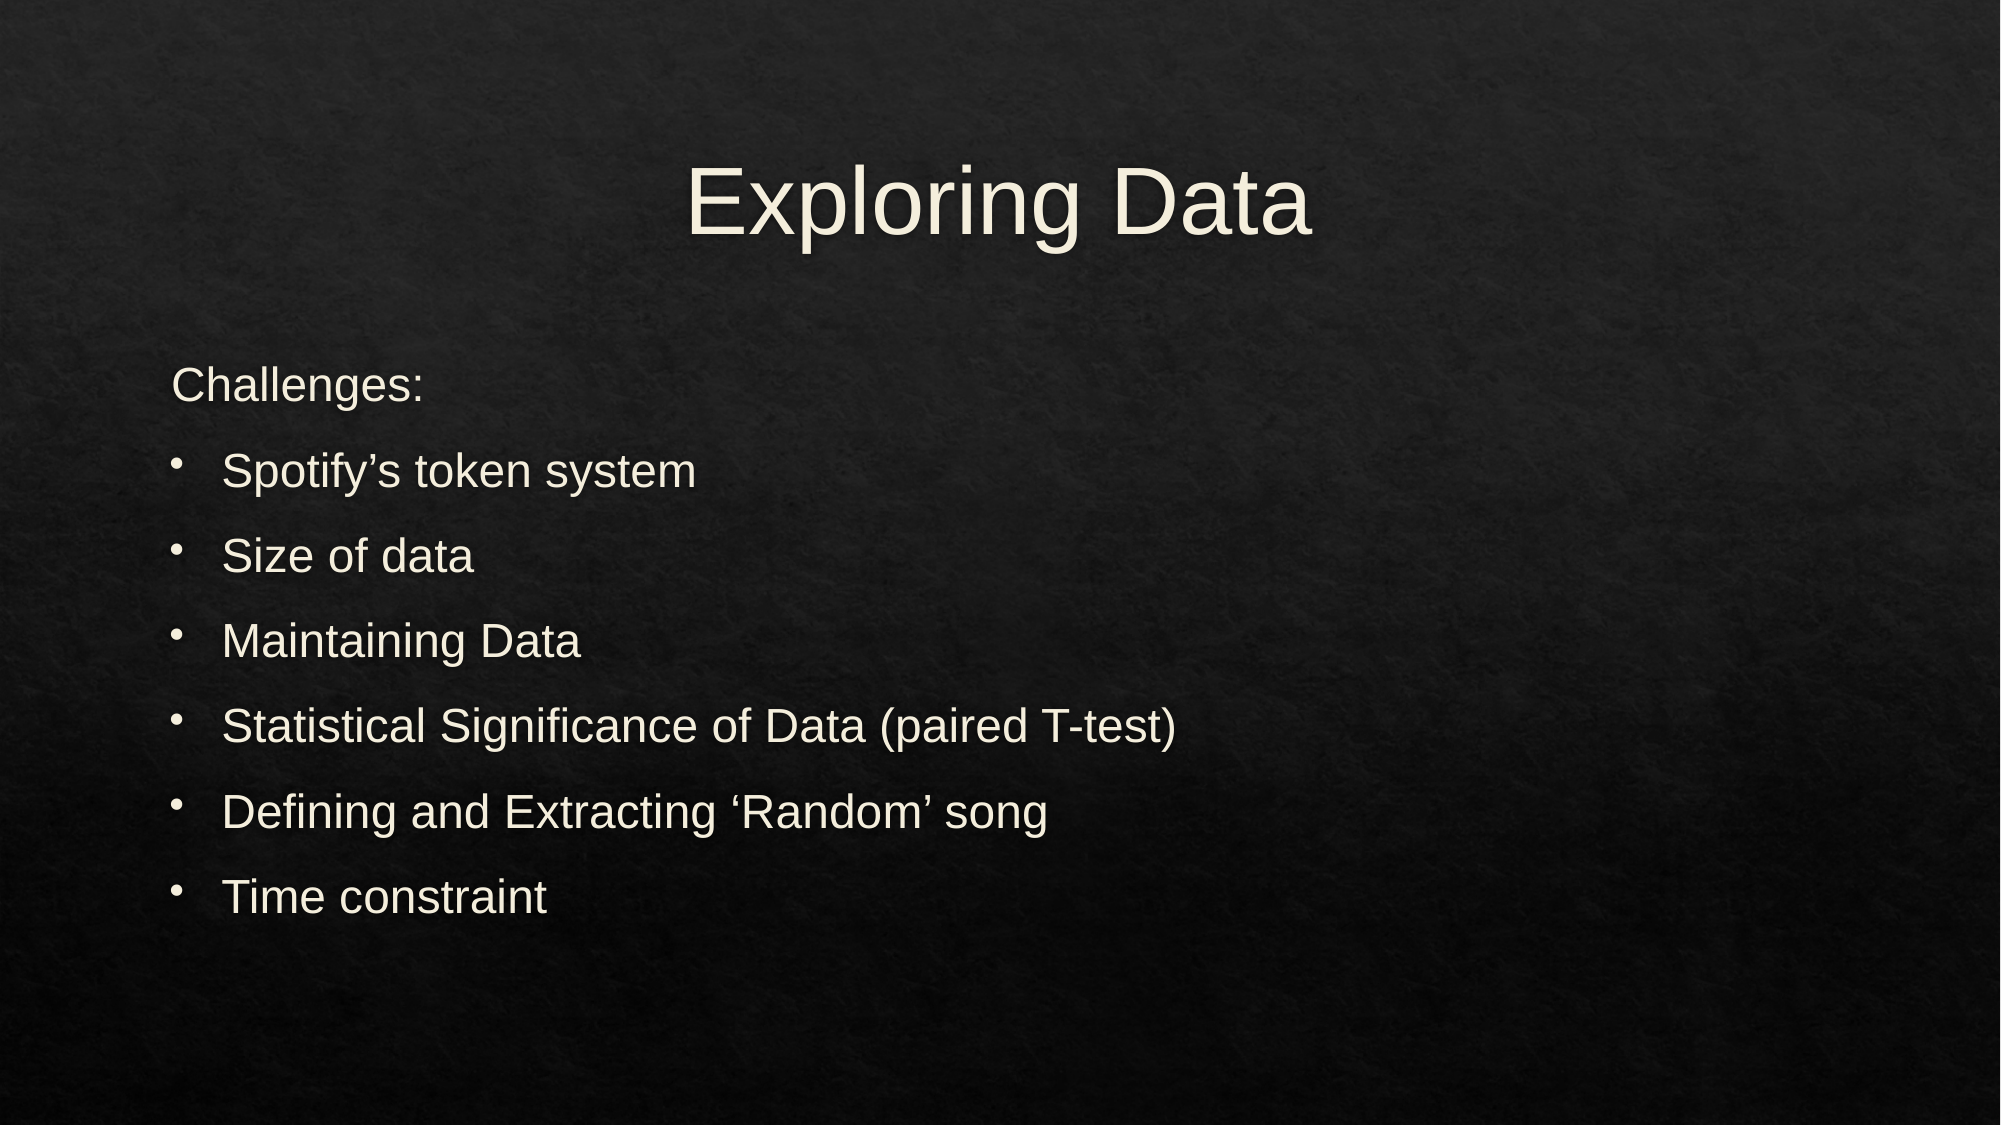

# Exploring Data
Challenges:
Spotify’s token system
Size of data
Maintaining Data
Statistical Significance of Data (paired T-test)
Defining and Extracting ‘Random’ song
Time constraint